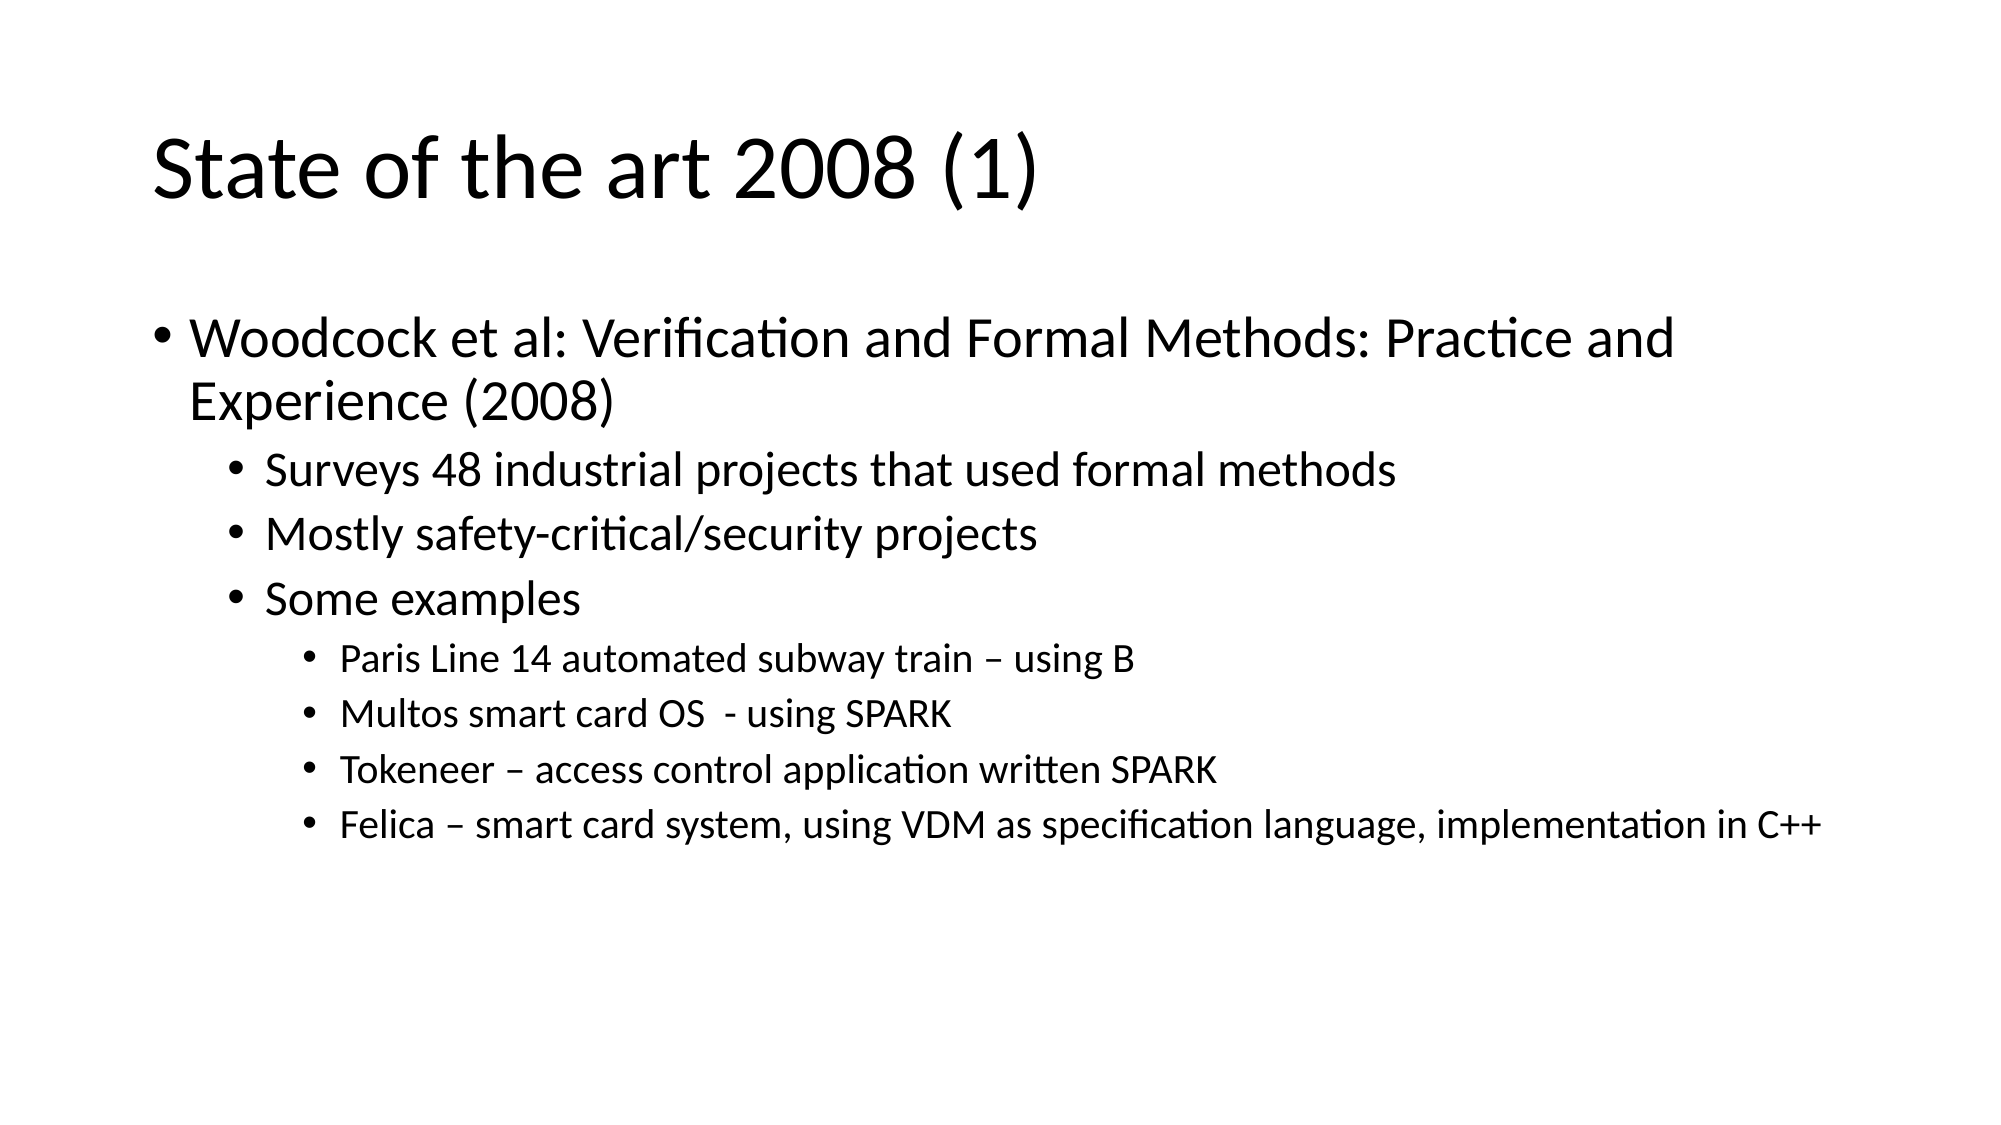

# State of the art 2008 (1)
Woodcock et al: Verification and Formal Methods: Practice and Experience (2008)
Surveys 48 industrial projects that used formal methods
Mostly safety-critical/security projects
Some examples
Paris Line 14 automated subway train – using B
Multos smart card OS  - using SPARK
Tokeneer – access control application written SPARK
Felica – smart card system, using VDM as specification language, implementation in C++